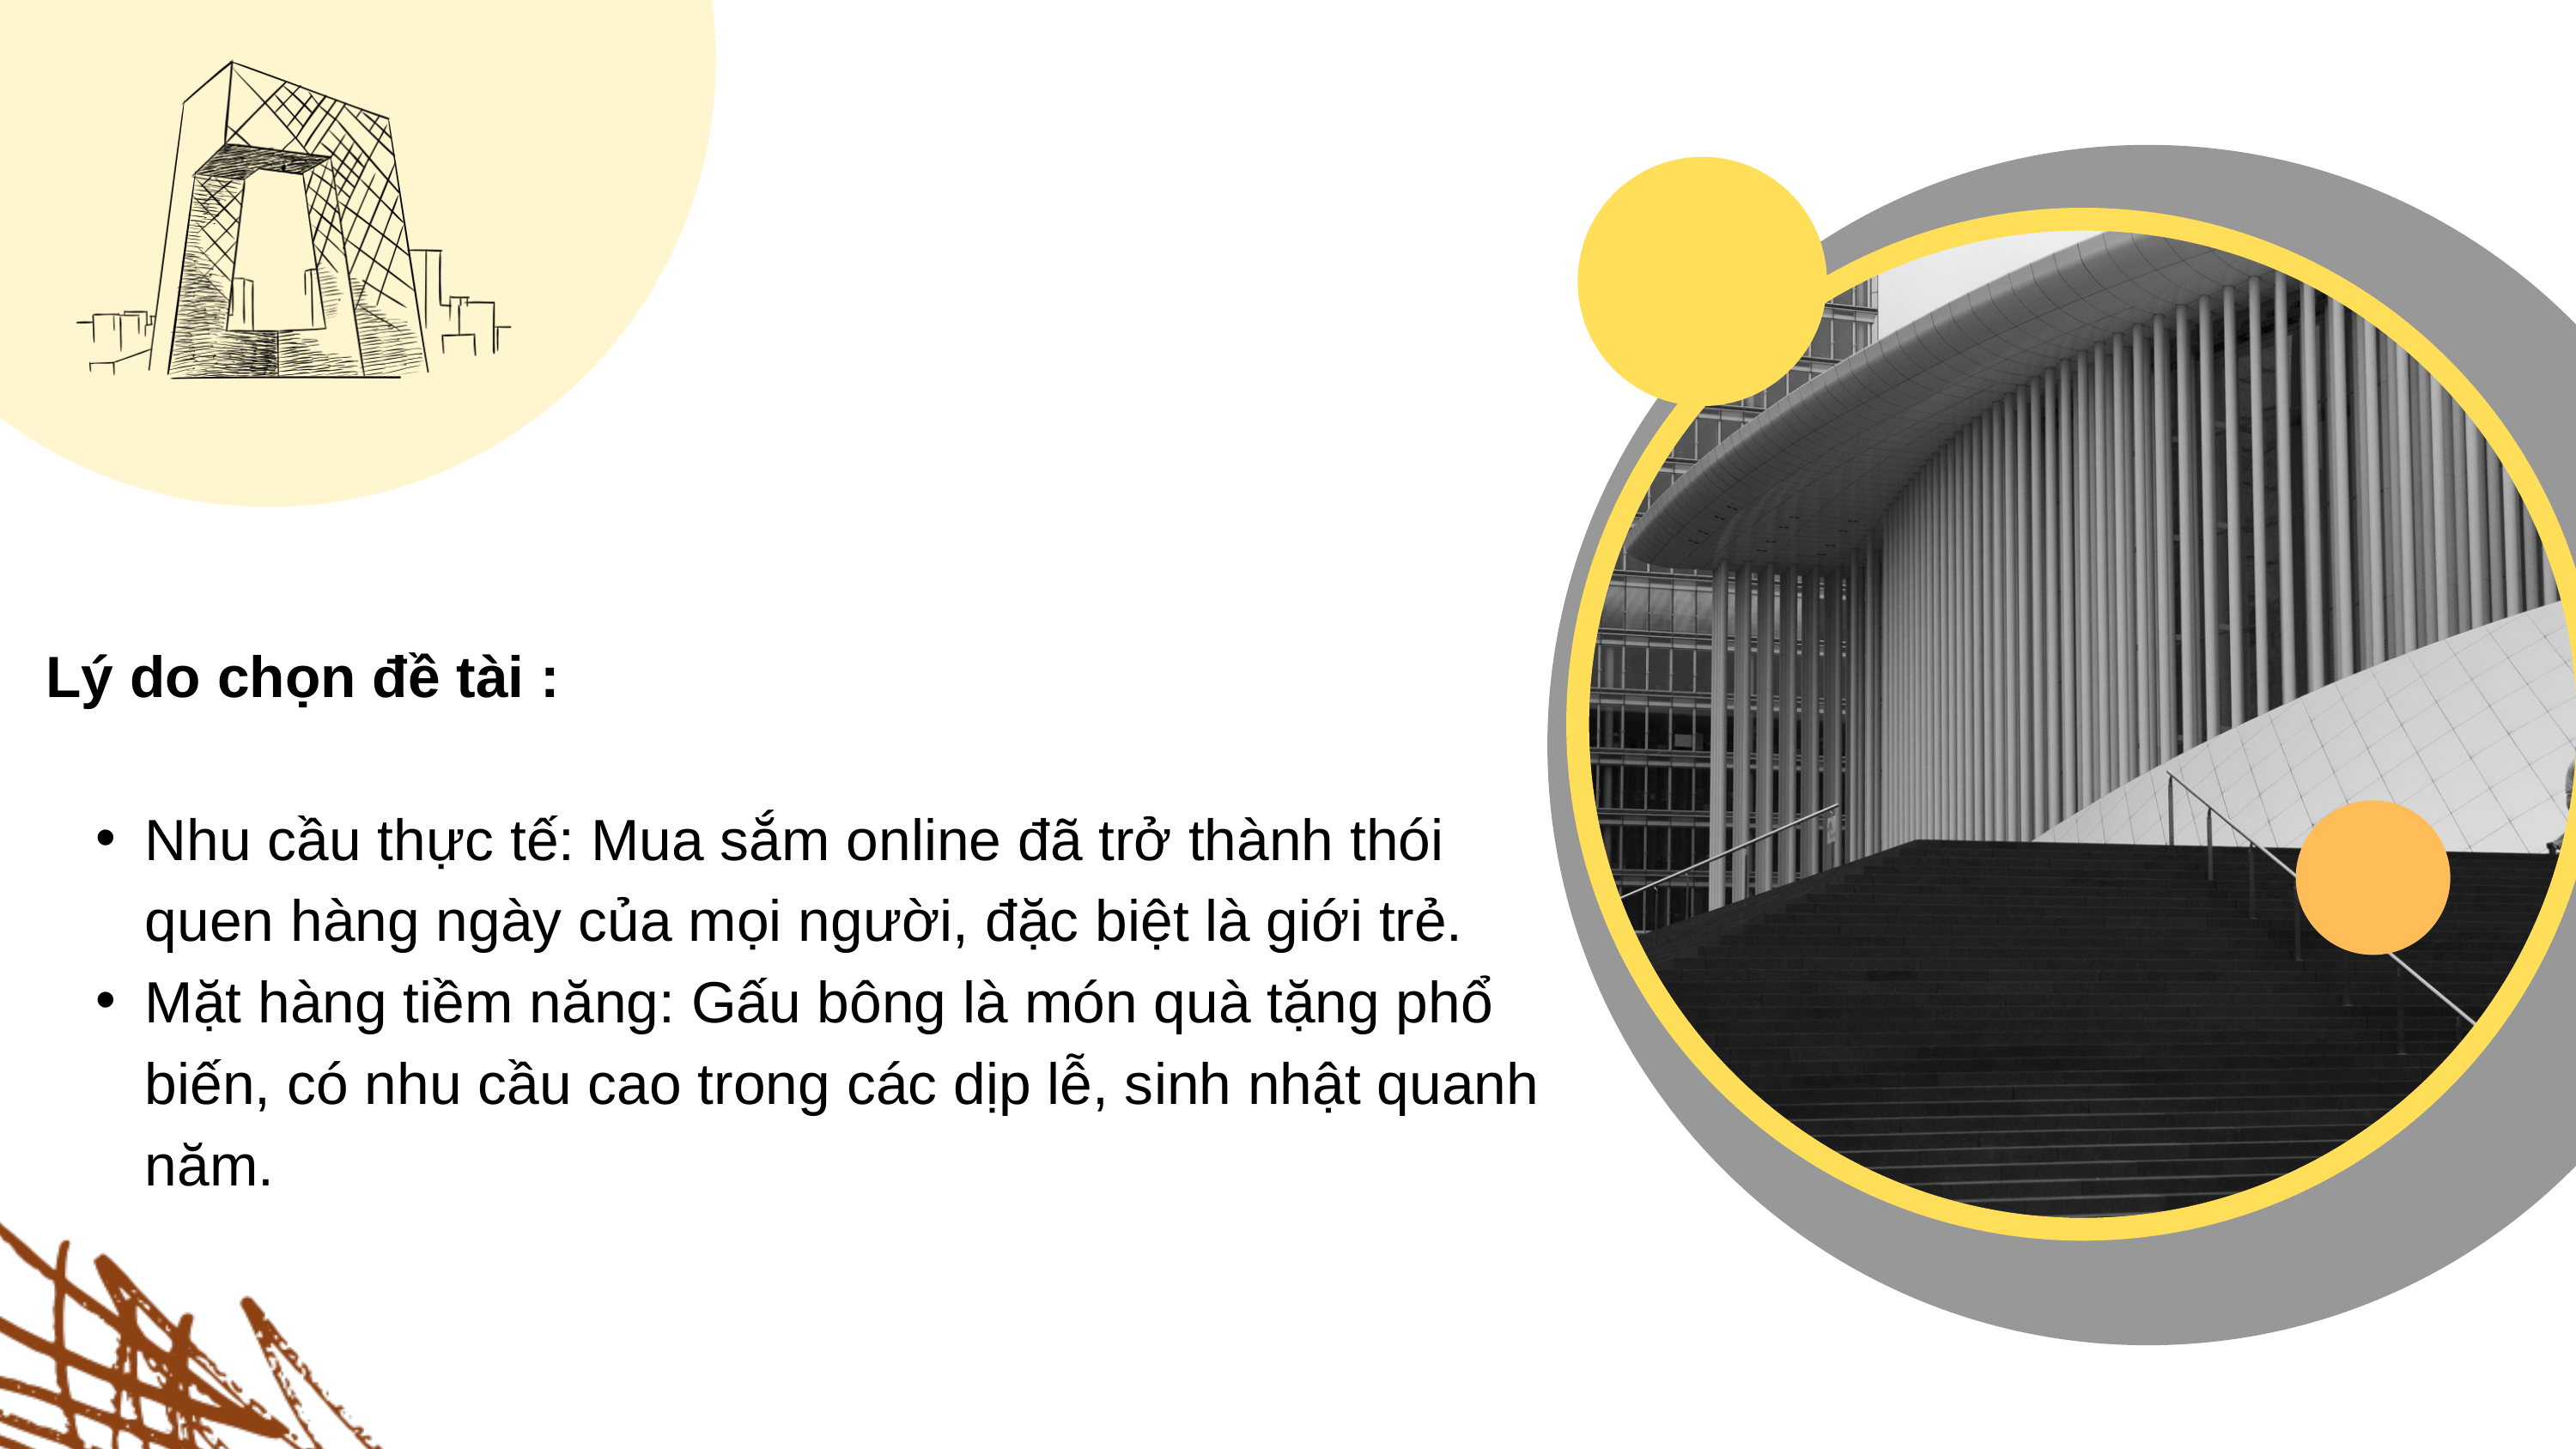

Lý do chọn đề tài :

Nhu cầu thực tế: Mua sắm online đã trở thành thói quen hàng ngày của mọi người, đặc biệt là giới trẻ.
Mặt hàng tiềm năng: Gấu bông là món quà tặng phổ biến, có nhu cầu cao trong các dịp lễ, sinh nhật quanh năm.